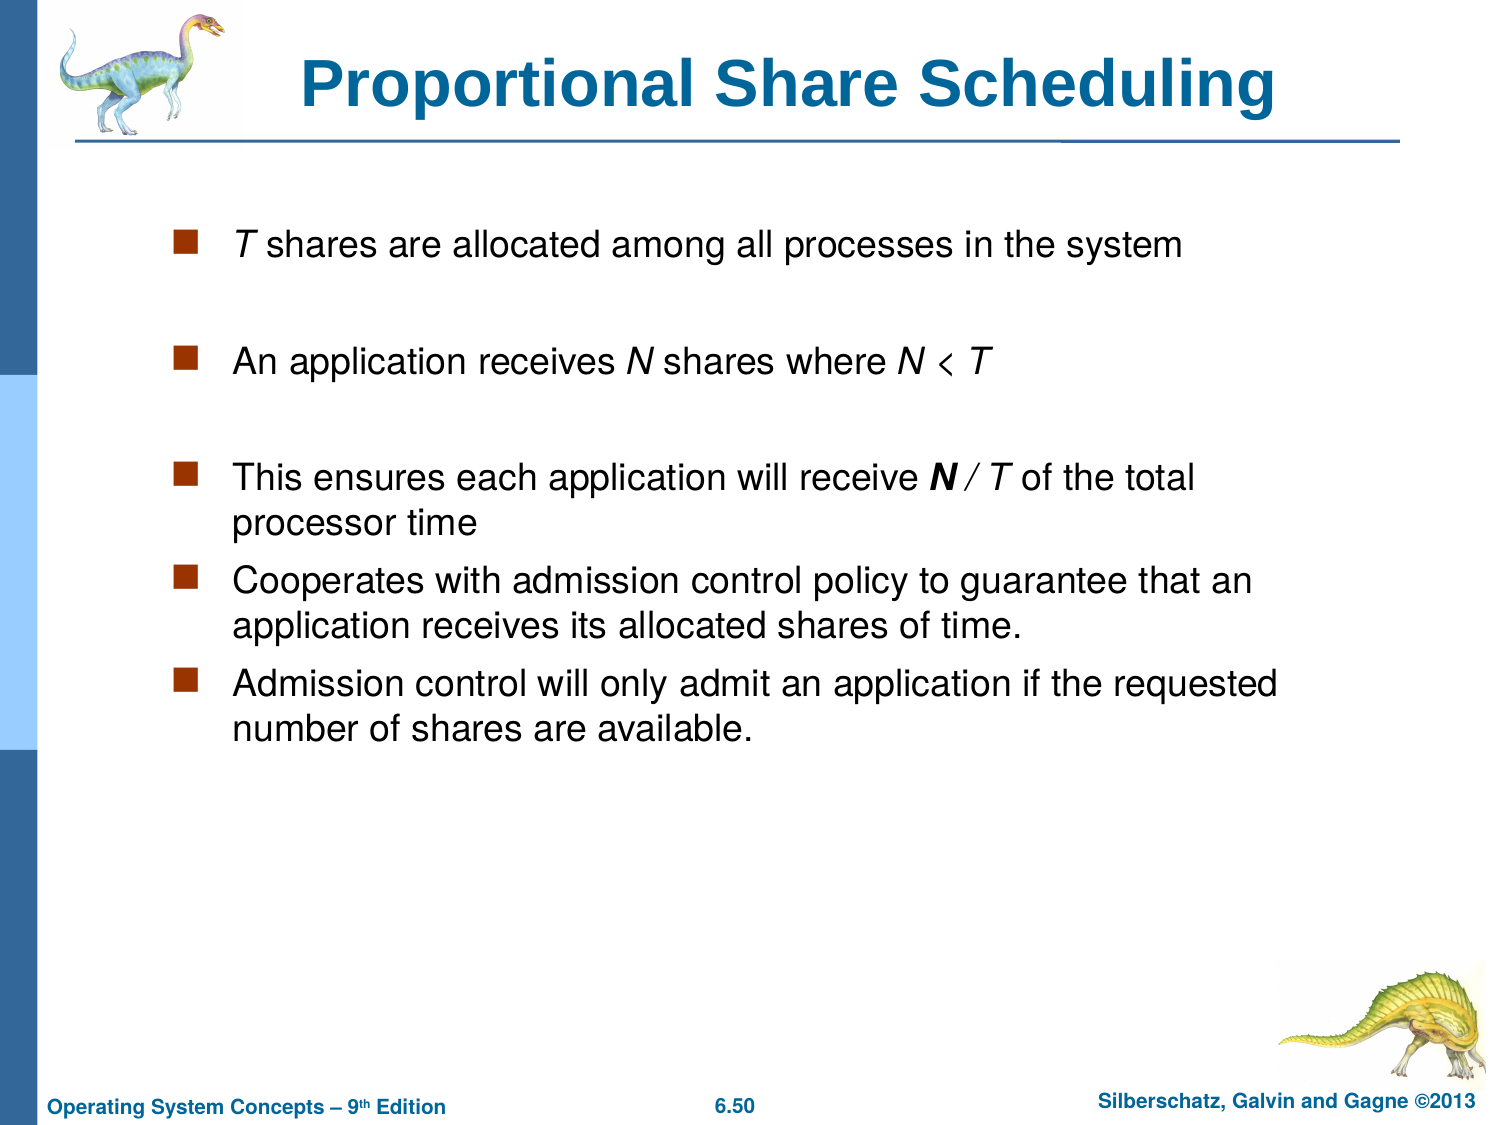

# Proportional Share Scheduling
T shares are allocated among all processes in the system

An application receives N shares where N < T

This ensures each application will receive N / T of the total processor time
Cooperates with admission control policy to guarantee that an application receives its allocated shares of time.
Admission control will only admit an application if the requested number of shares are available.